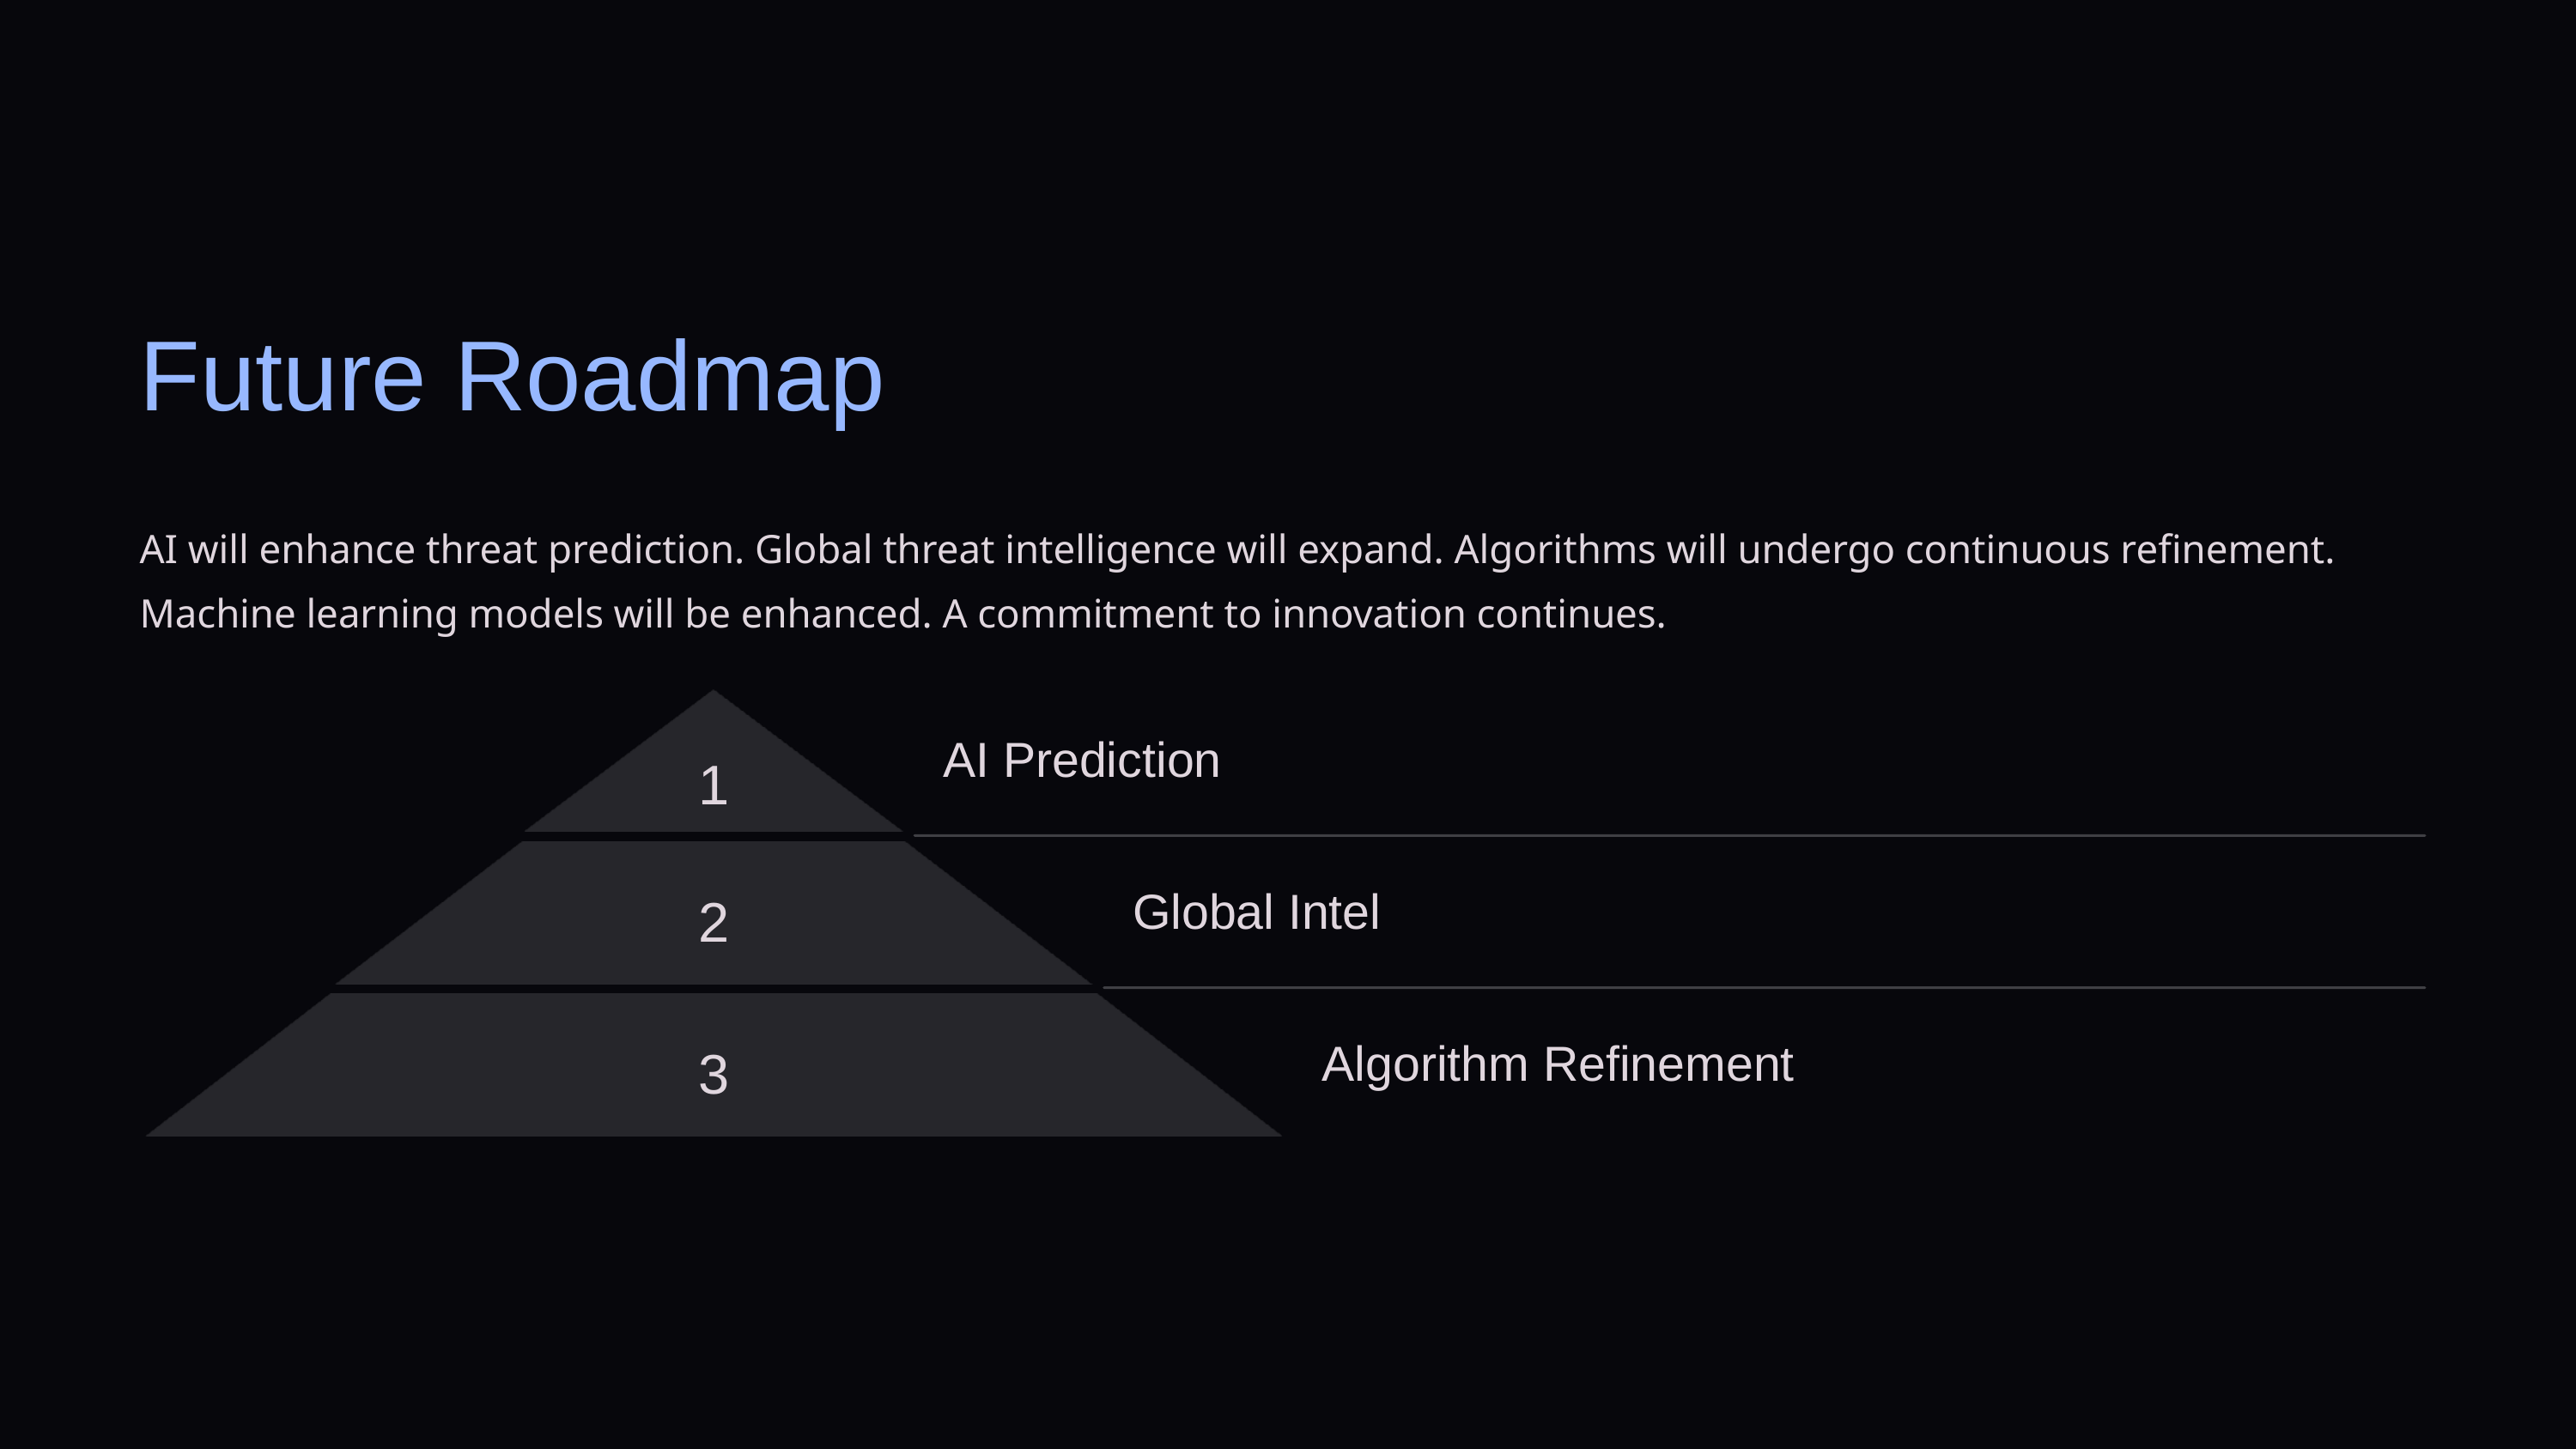

Future Roadmap

AI will enhance threat prediction. Global threat intelligence will expand. Algorithms will undergo continuous refinement. Machine learning models will be enhanced. A commitment to innovation continues.

AI Prediction

1

2

Global Intel

3

Algorithm Refinement